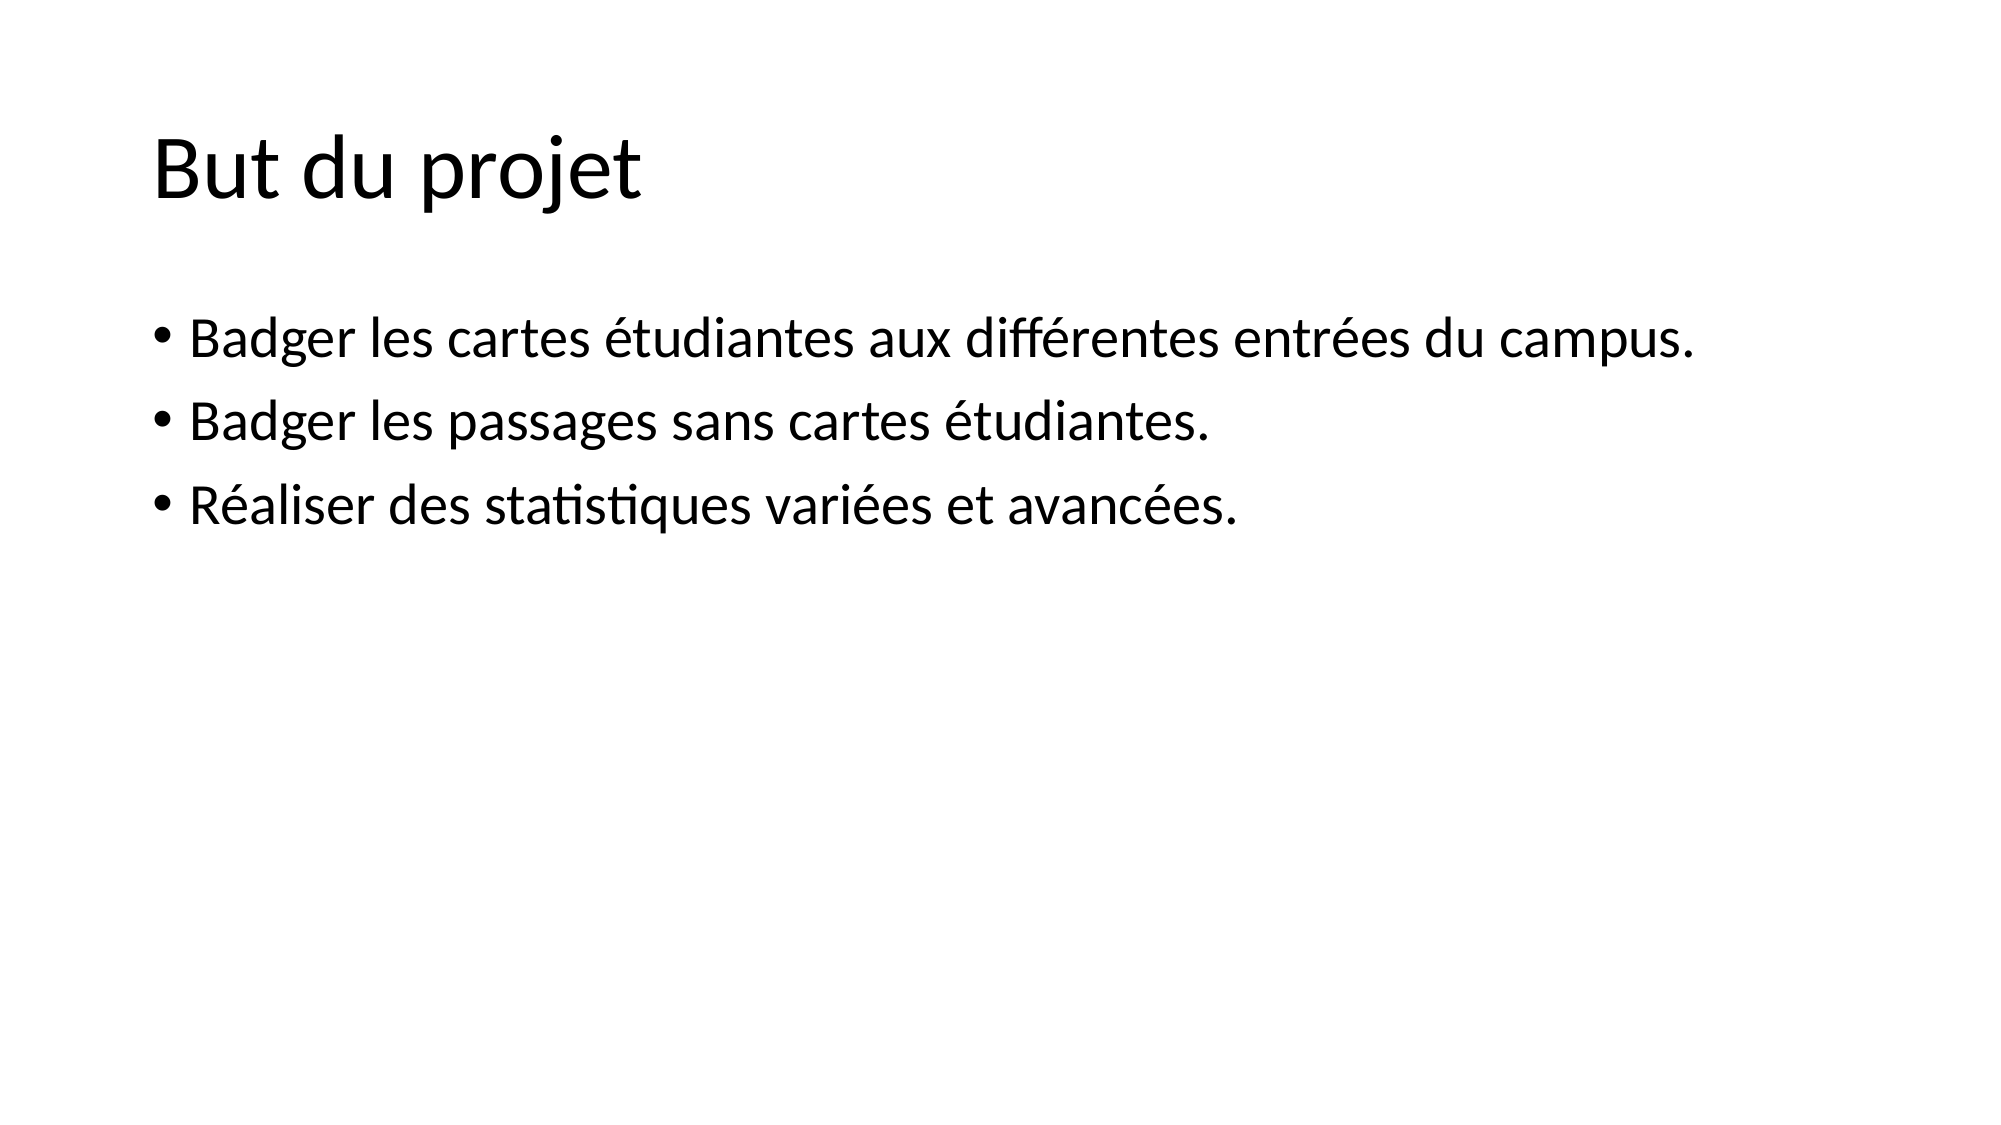

But du projet
Badger les cartes étudiantes aux différentes entrées du campus.
Badger les passages sans cartes étudiantes.
Réaliser des statistiques variées et avancées.